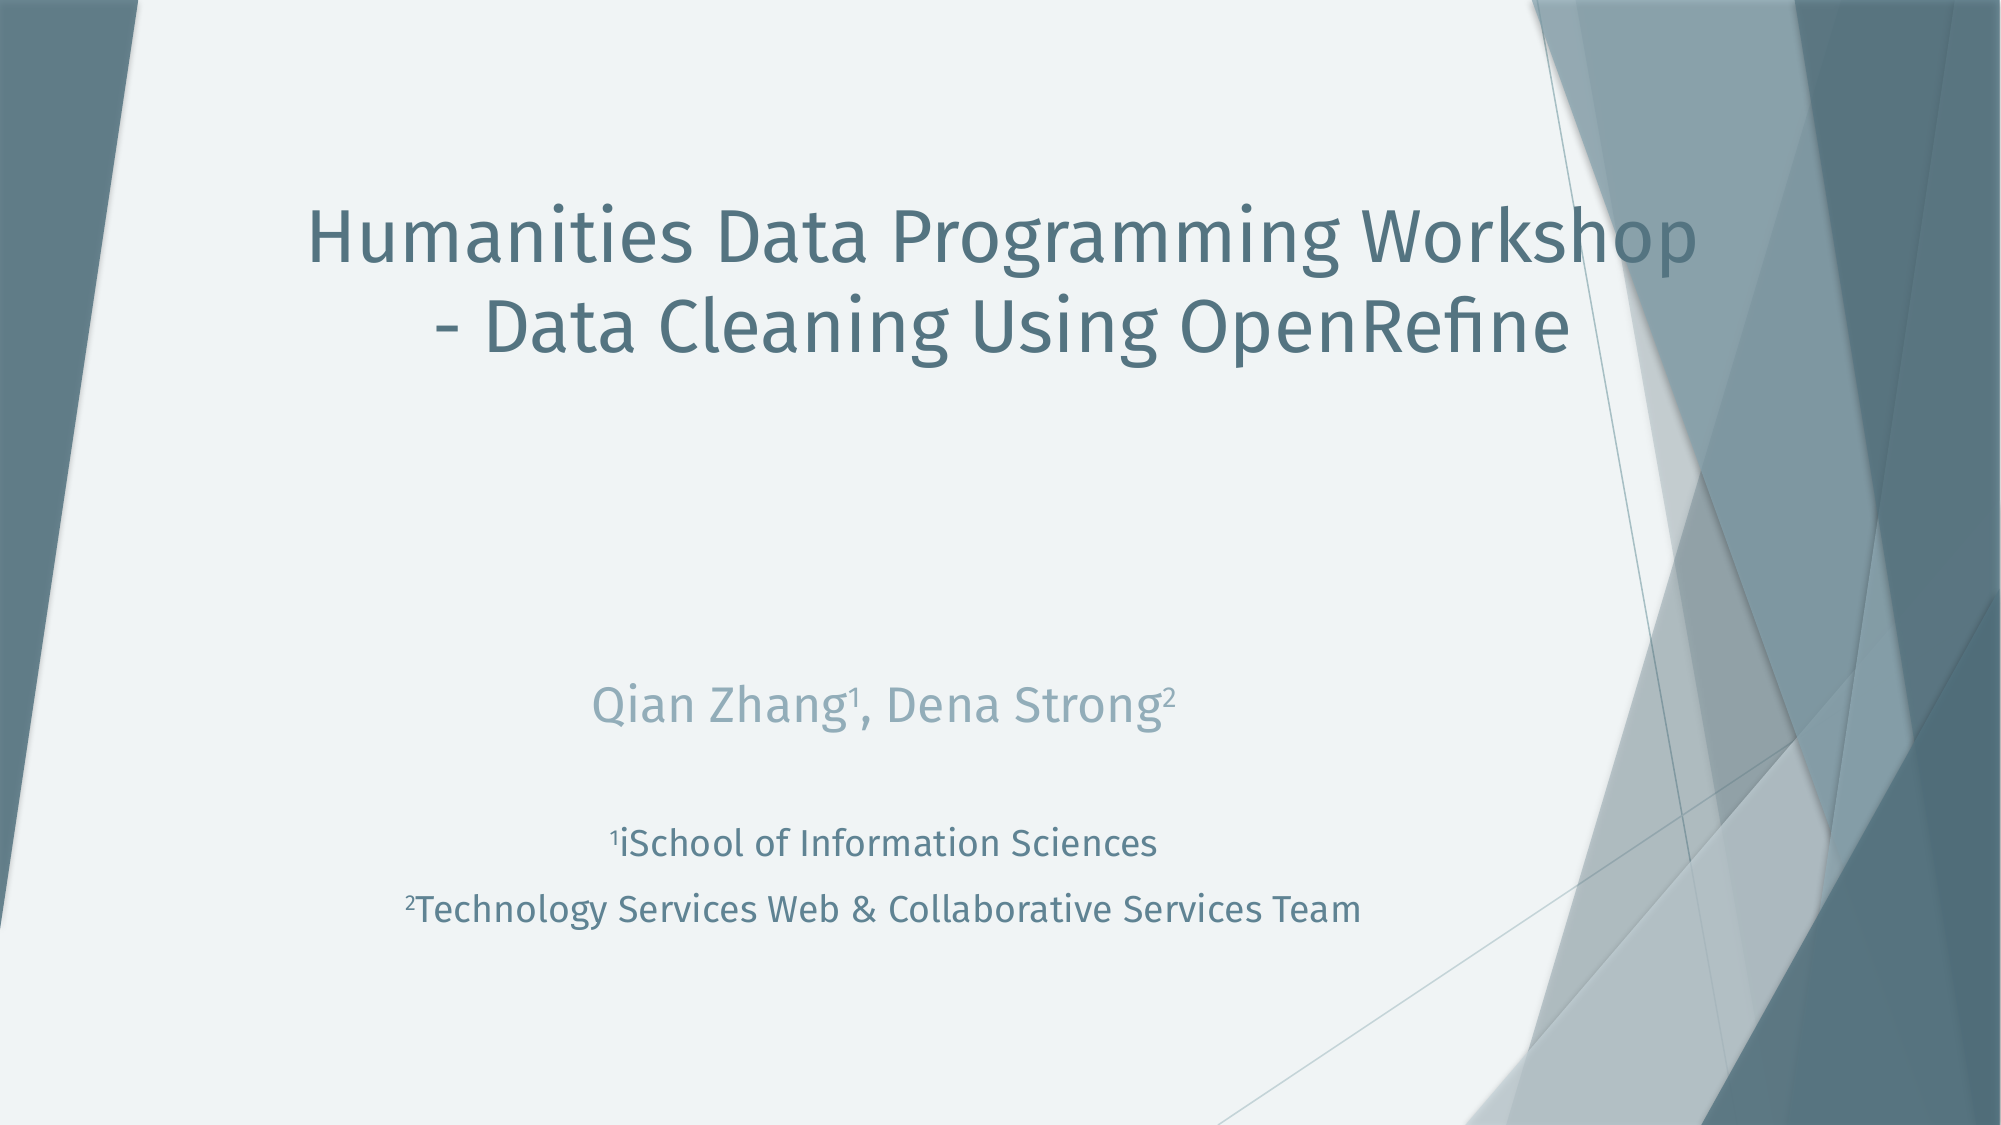

# Humanities Data Programming Workshop - Data Cleaning Using OpenRefine
Qian Zhang1, Dena Strong2

1iSchool of Information Sciences
2Technology Services Web & Collaborative Services Team